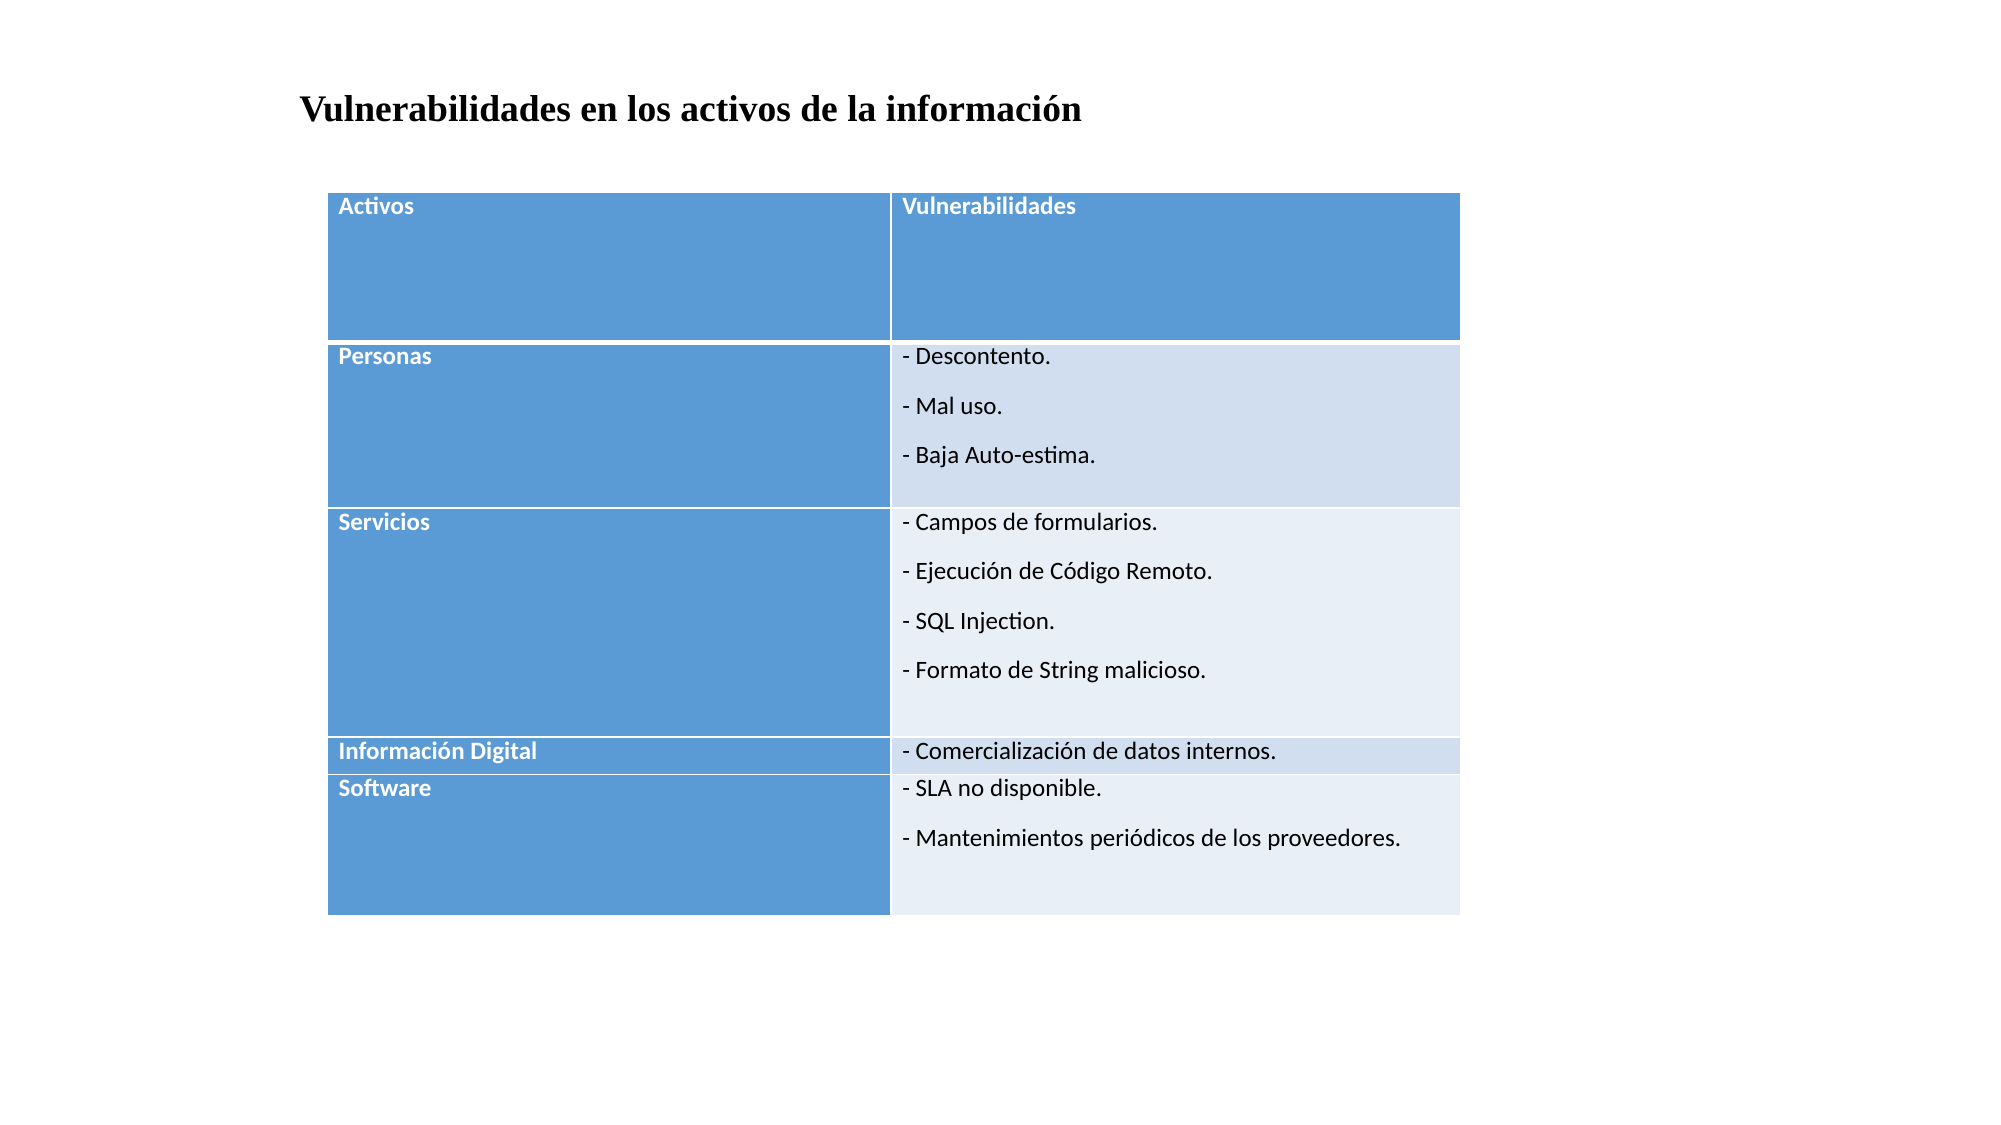

Vulnerabilidades en los activos de la información
| Activos | Vulnerabilidades |
| --- | --- |
| Personas | - Descontento. - Mal uso. - Baja Auto-estima. |
| Servicios | - Campos de formularios. - Ejecución de Código Remoto. - SQL Injection. - Formato de String malicioso. |
| Información Digital | - Comercialización de datos internos. |
| Software | - SLA no disponible. - Mantenimientos periódicos de los proveedores. |